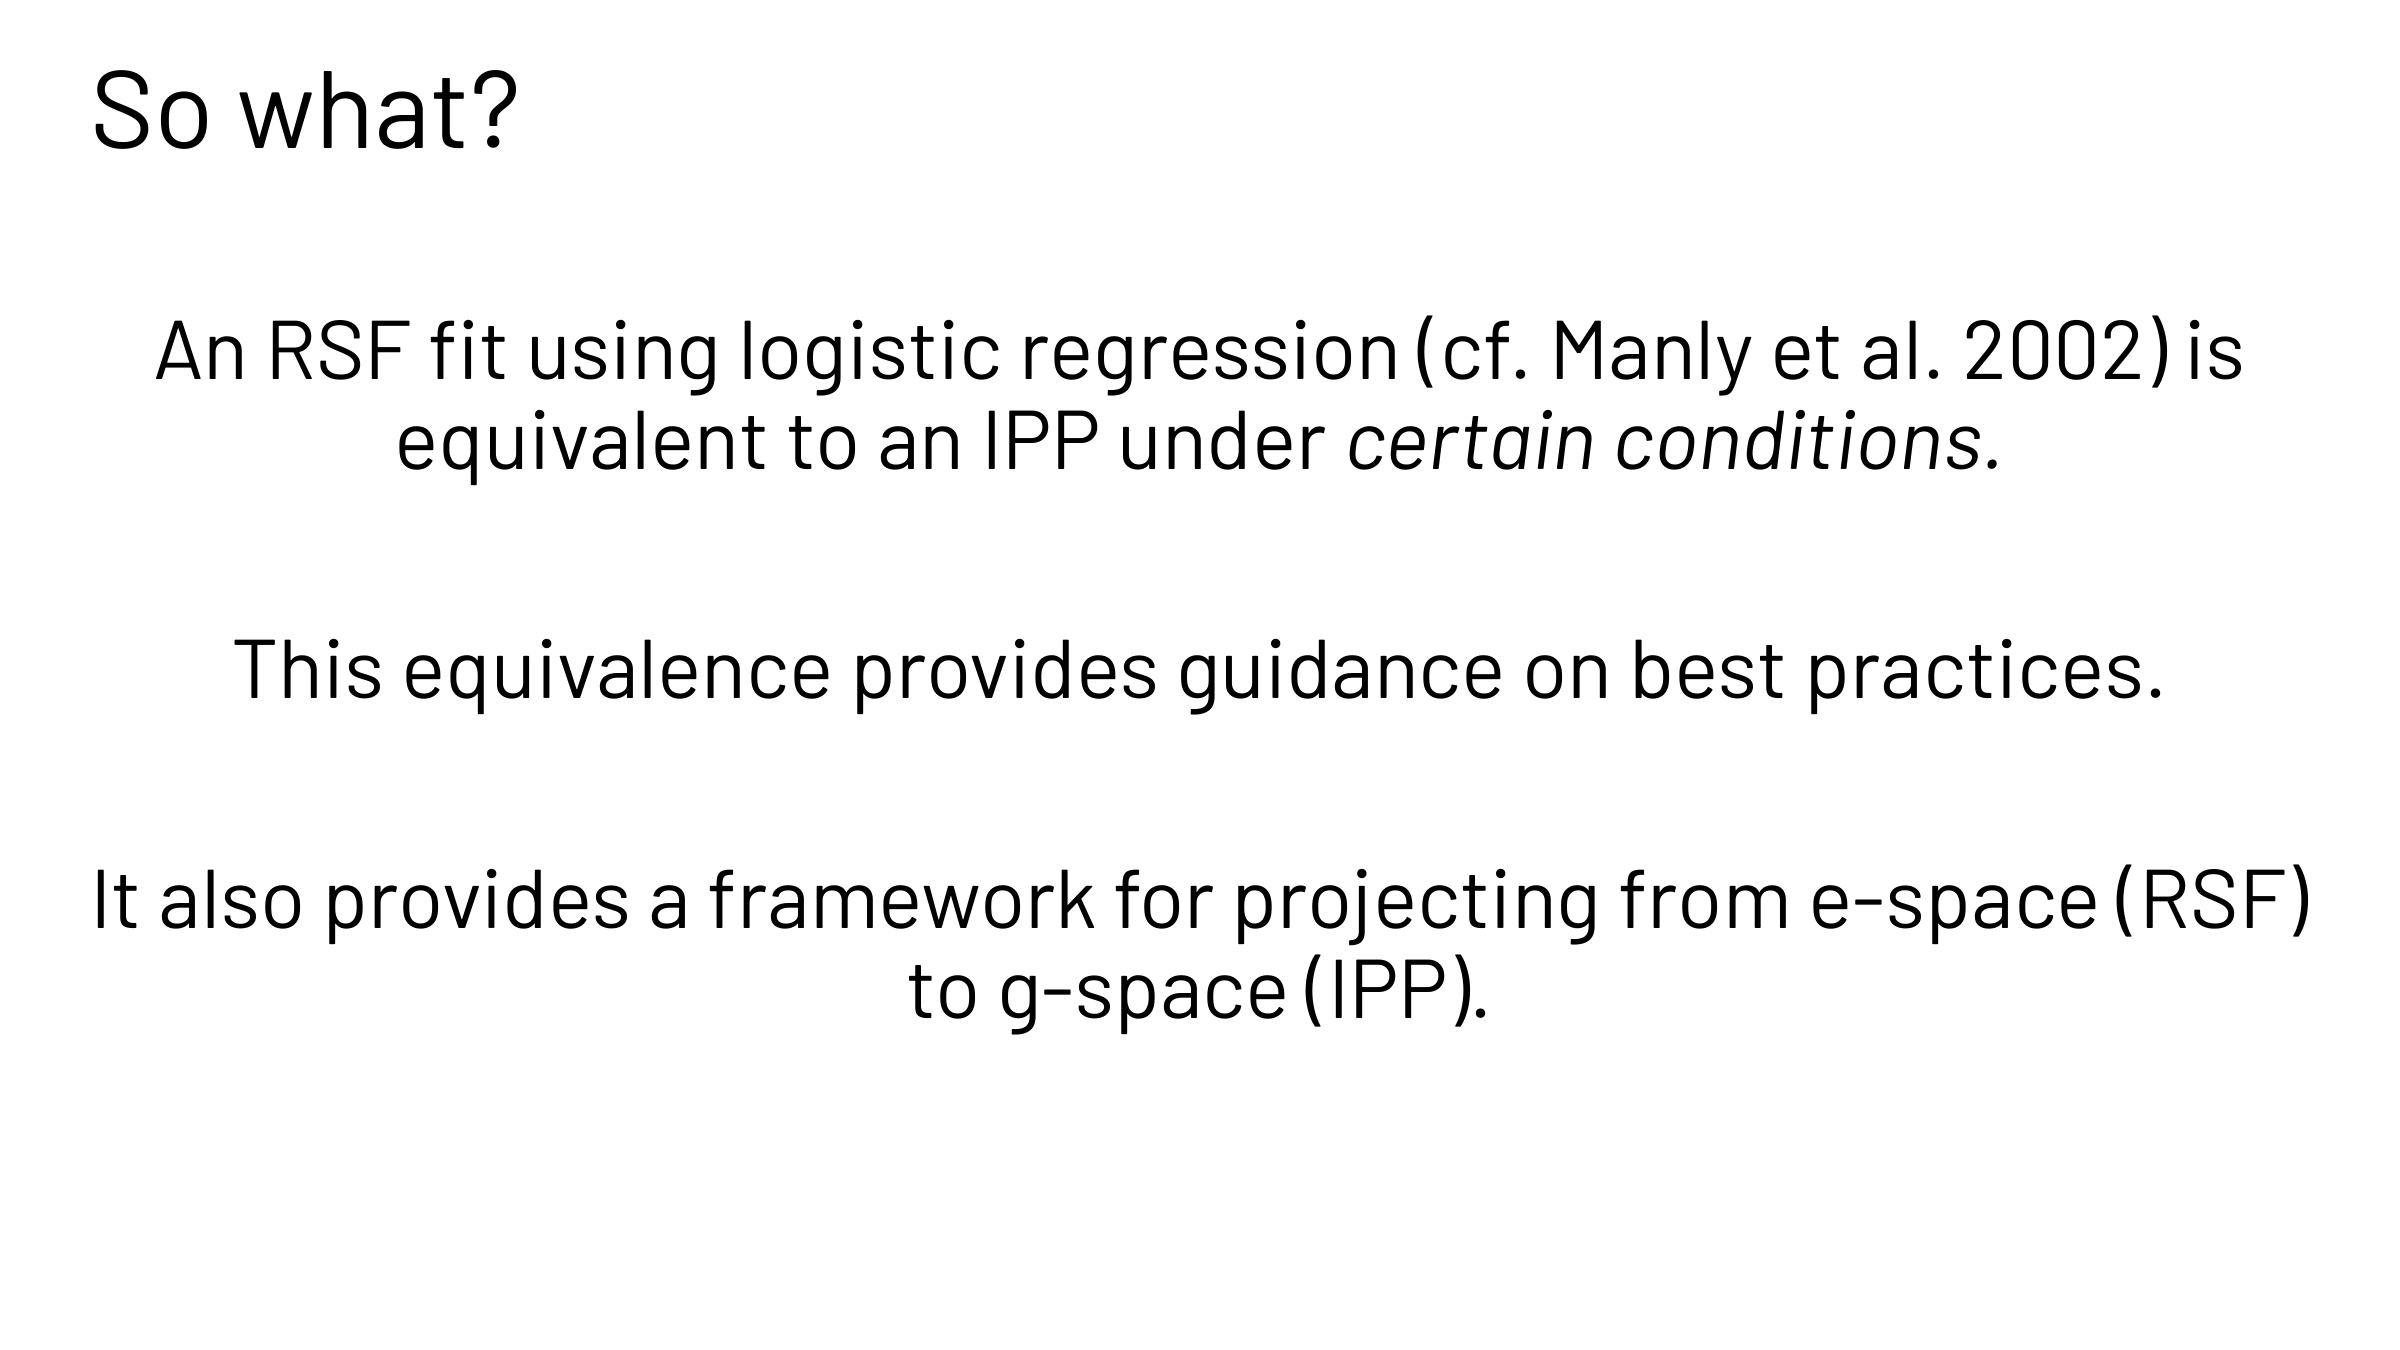

# So what?
An RSF fit using logistic regression (cf. Manly et al. 2002) is equivalent to an IPP under certain conditions.

This equivalence provides guidance on best practices.

It also provides a framework for projecting from e-space (RSF) to g-space (IPP).